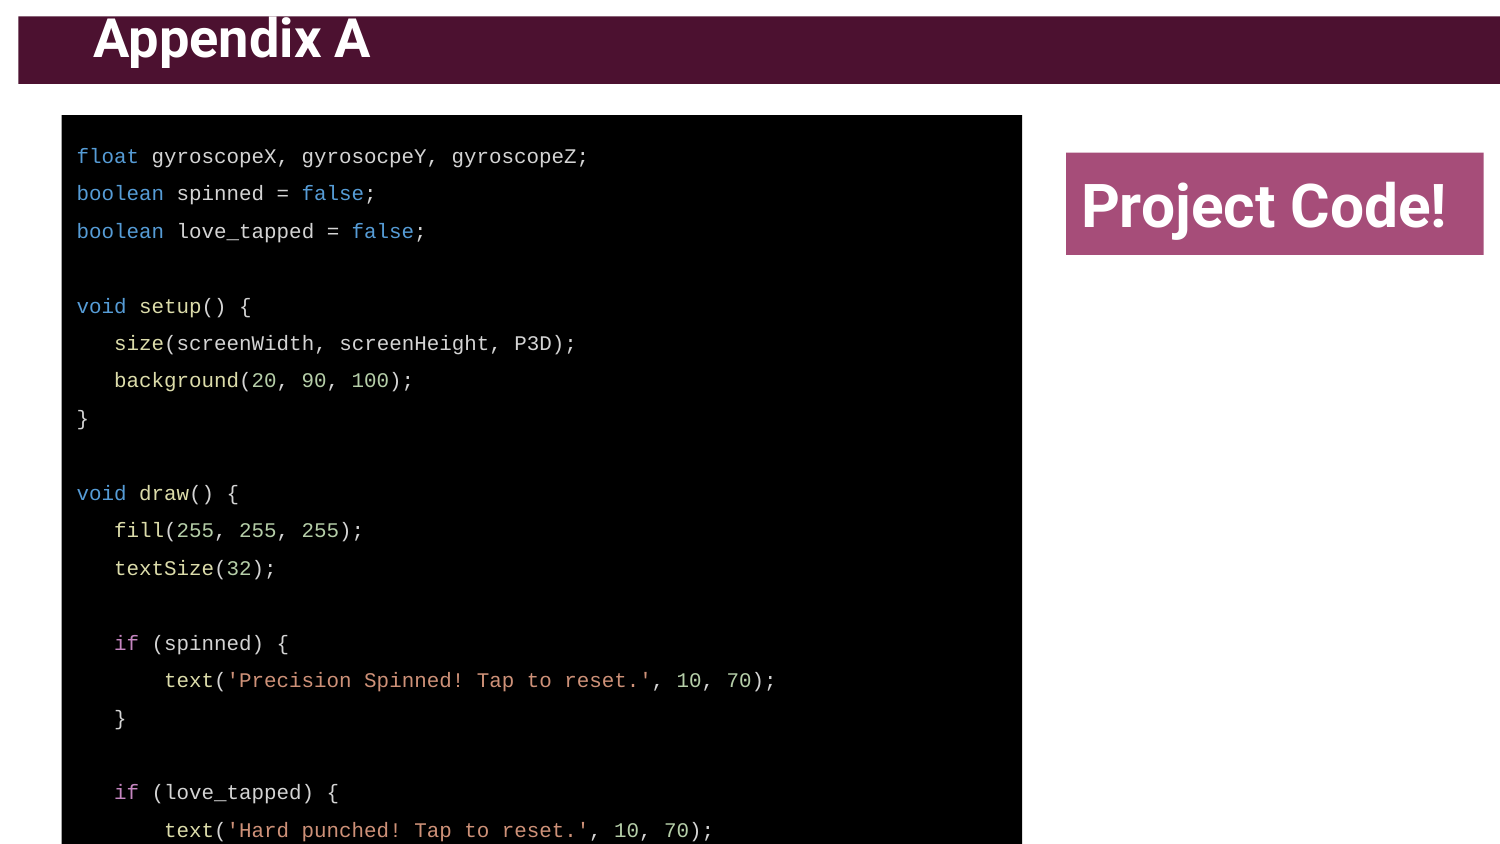

Appendix A
float gyroscopeX, gyrosocpeY, gyroscopeZ;
boolean spinned = false;
boolean love_tapped = false;

void setup() {
   size(screenWidth, screenHeight, P3D);
   background(20, 90, 100);
}

void draw() {
   fill(255, 255, 255);
   textSize(32);

   if (spinned) {
       text('Precision Spinned! Tap to reset.', 10, 70);
   }

   if (love_tapped) {
       text('Hard punched! Tap to reset.', 10, 70);
   }

   if (!spinned && !love_tapped) {
       if (mousePressed == true) {
           line(mouseX, mouseY, pmouseX, pmouseY);
       }
   }
}

void mousePressed() {
   if (spinned || love_tapped) {
       background(20,90,100);
       spinned = false;
       love_tapped = false;
   }
}

void gyroscopeUpdated(float x, float y, float z) {
   if (!spinned && !love_tapped) {
       if (abs(z) > 15) {
           spinned = true;
       }
   }
}

void accelerometerUpdated(float x, float y, float z) {
   if (!spinned && !love_tapped) {
       if (x > 3) {
           love_tapped = true;
       }
   }
}

Project Code!